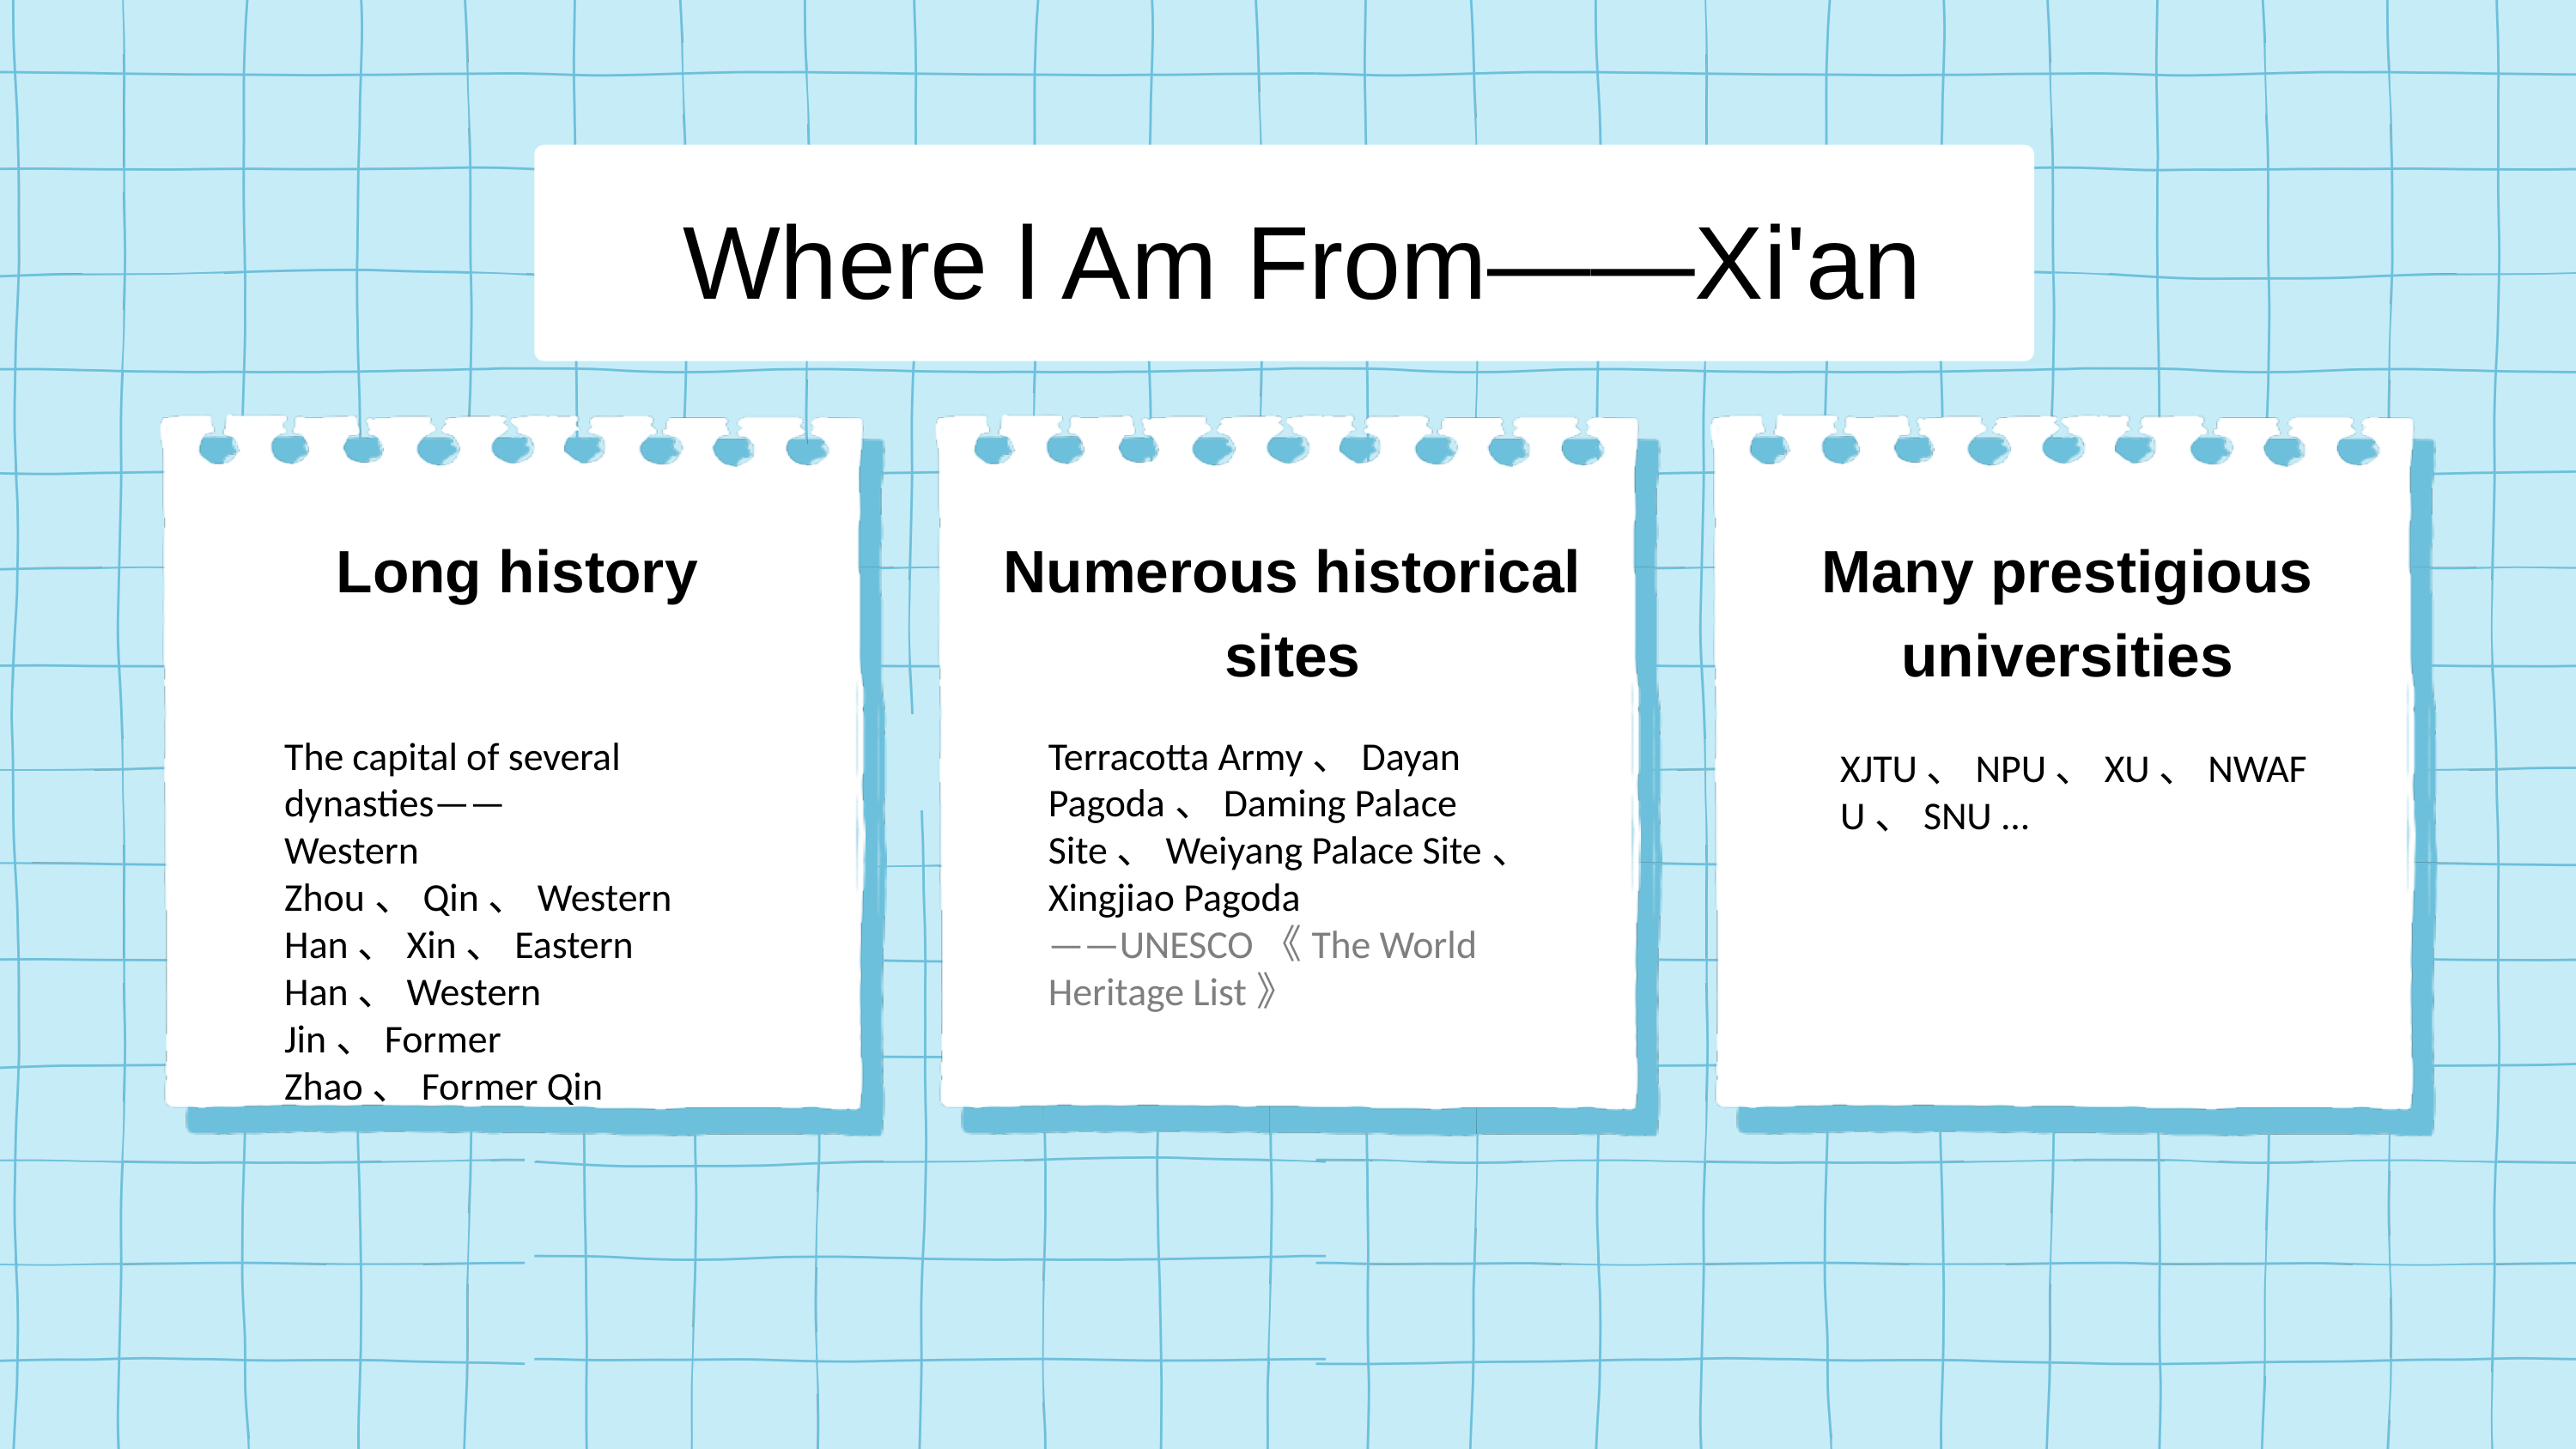

Where l Am From——Xi'an

Long history
Numerous historical sites
Many prestigious universities
The capital of several dynasties——
Western Zhou、Qin、Western Han、Xin、Eastern Han、Western Jin、Former Zhao、Former Qin
Terracotta Army、Dayan Pagoda、Daming Palace Site、Weiyang Palace Site、Xingjiao Pagoda
——UNESCO《The World Heritage List》
XJTU、NPU、XU、NWAFU、SNU ...